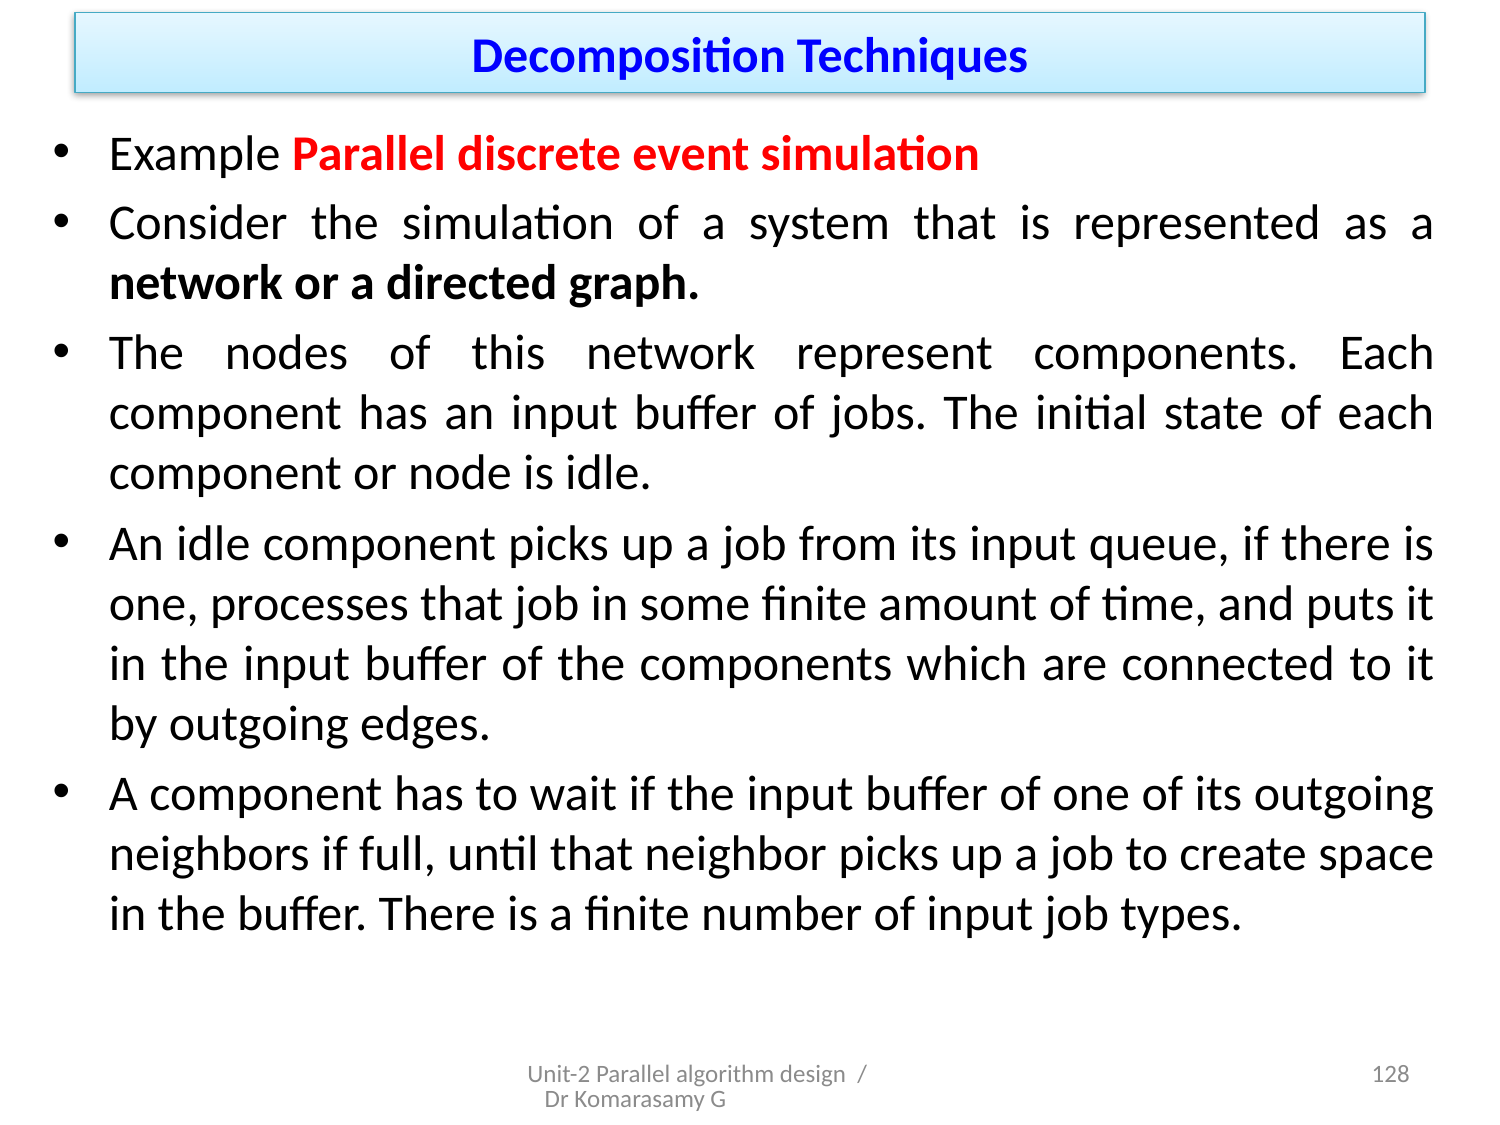

# Decomposition Techniques
Example Parallel discrete event simulation
Consider the simulation of a system that is represented as a network or a directed graph.
The nodes of this network represent components. Each component has an input buffer of jobs. The initial state of each component or node is idle.
An idle component picks up a job from its input queue, if there is one, processes that job in some finite amount of time, and puts it in the input buffer of the components which are connected to it by outgoing edges.
A component has to wait if the input buffer of one of its outgoing neighbors if full, until that neighbor picks up a job to create space in the buffer. There is a finite number of input job types.
Unit-2 Parallel algorithm design  /                     Dr Komarasamy G
128